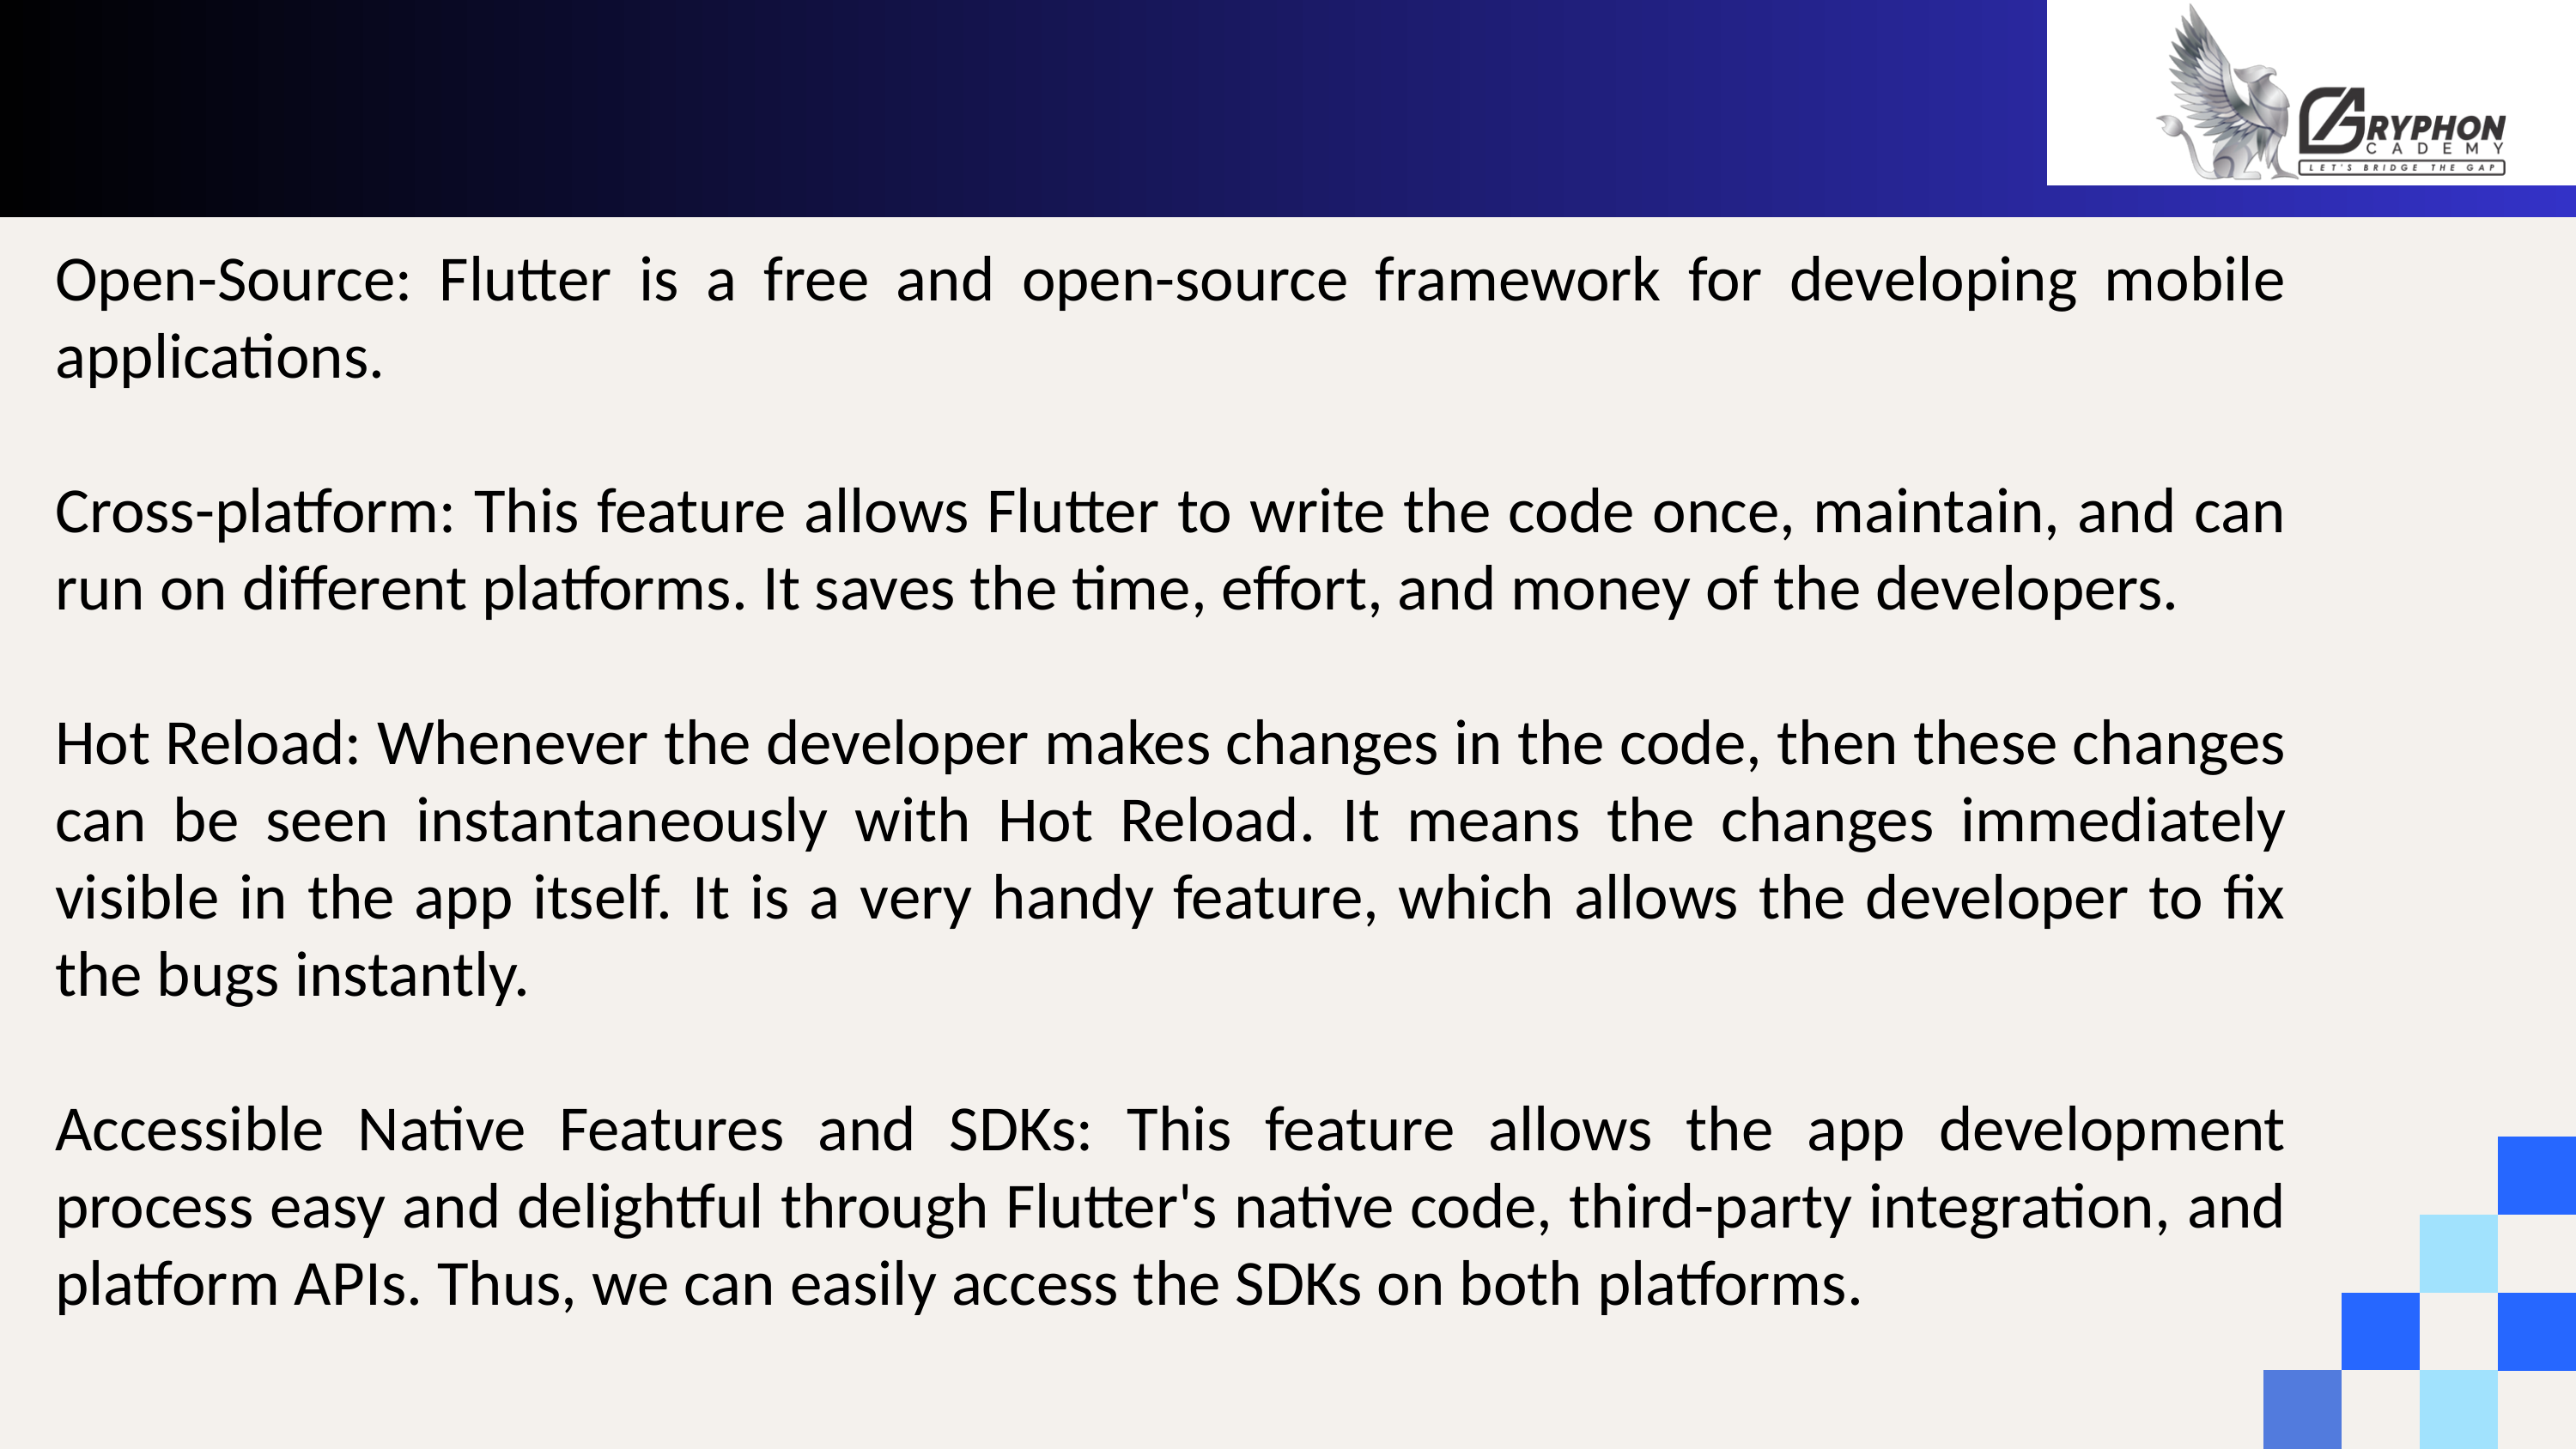

Open-Source: Flutter is a free and open-source framework for developing mobile applications.

Cross-platform: This feature allows Flutter to write the code once, maintain, and can run on different platforms. It saves the time, effort, and money of the developers.

Hot Reload: Whenever the developer makes changes in the code, then these changes can be seen instantaneously with Hot Reload. It means the changes immediately visible in the app itself. It is a very handy feature, which allows the developer to fix the bugs instantly.

Accessible Native Features and SDKs: This feature allows the app development process easy and delightful through Flutter's native code, third-party integration, and platform APIs. Thus, we can easily access the SDKs on both platforms.